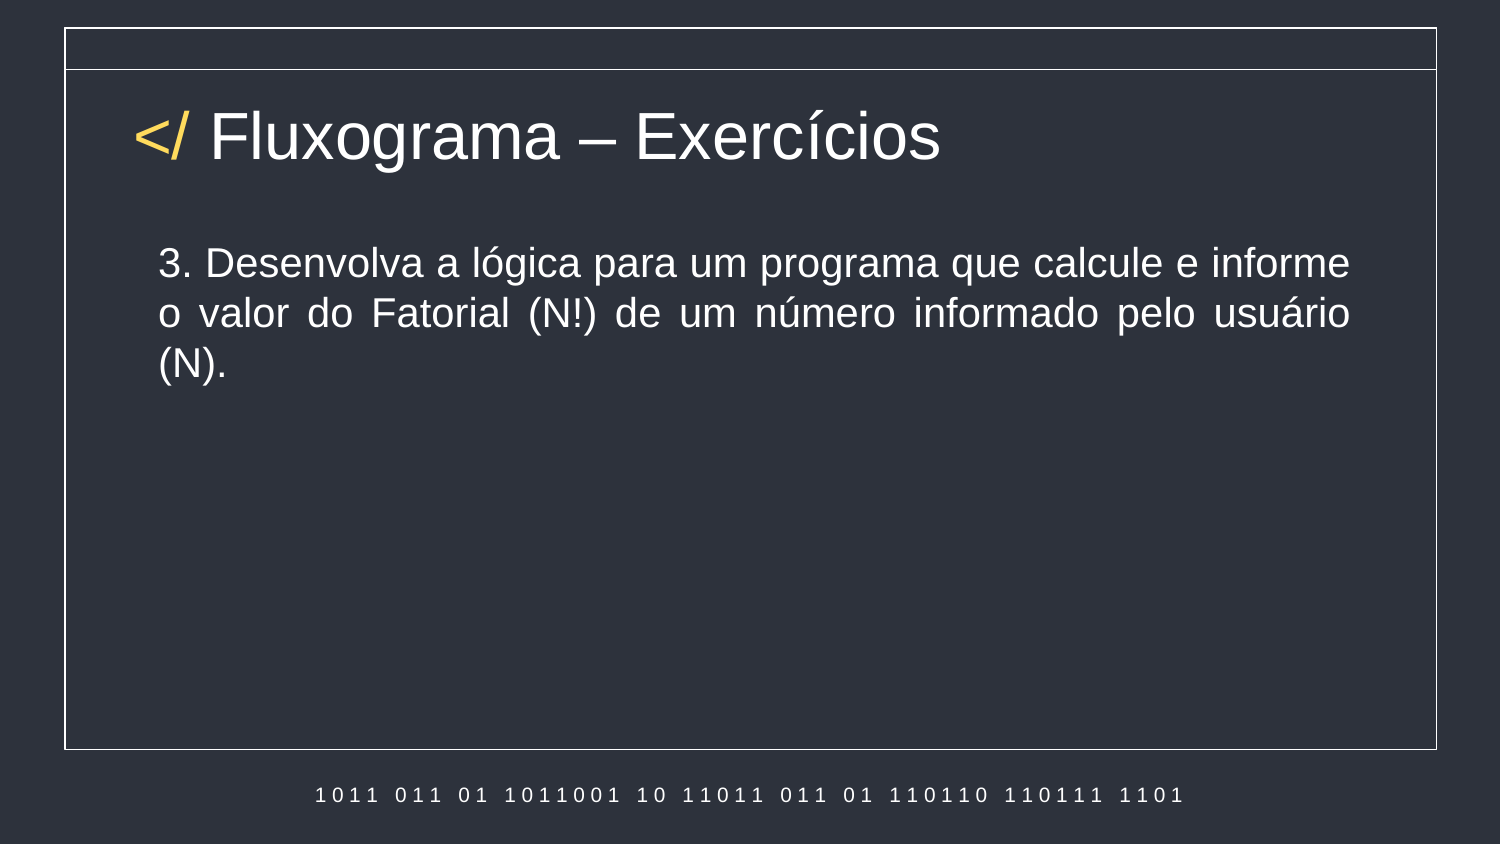

# </ Fluxograma – Exercícios
3. Desenvolva a lógica para um programa que calcule e informe o valor do Fatorial (N!) de um número informado pelo usuário (N).